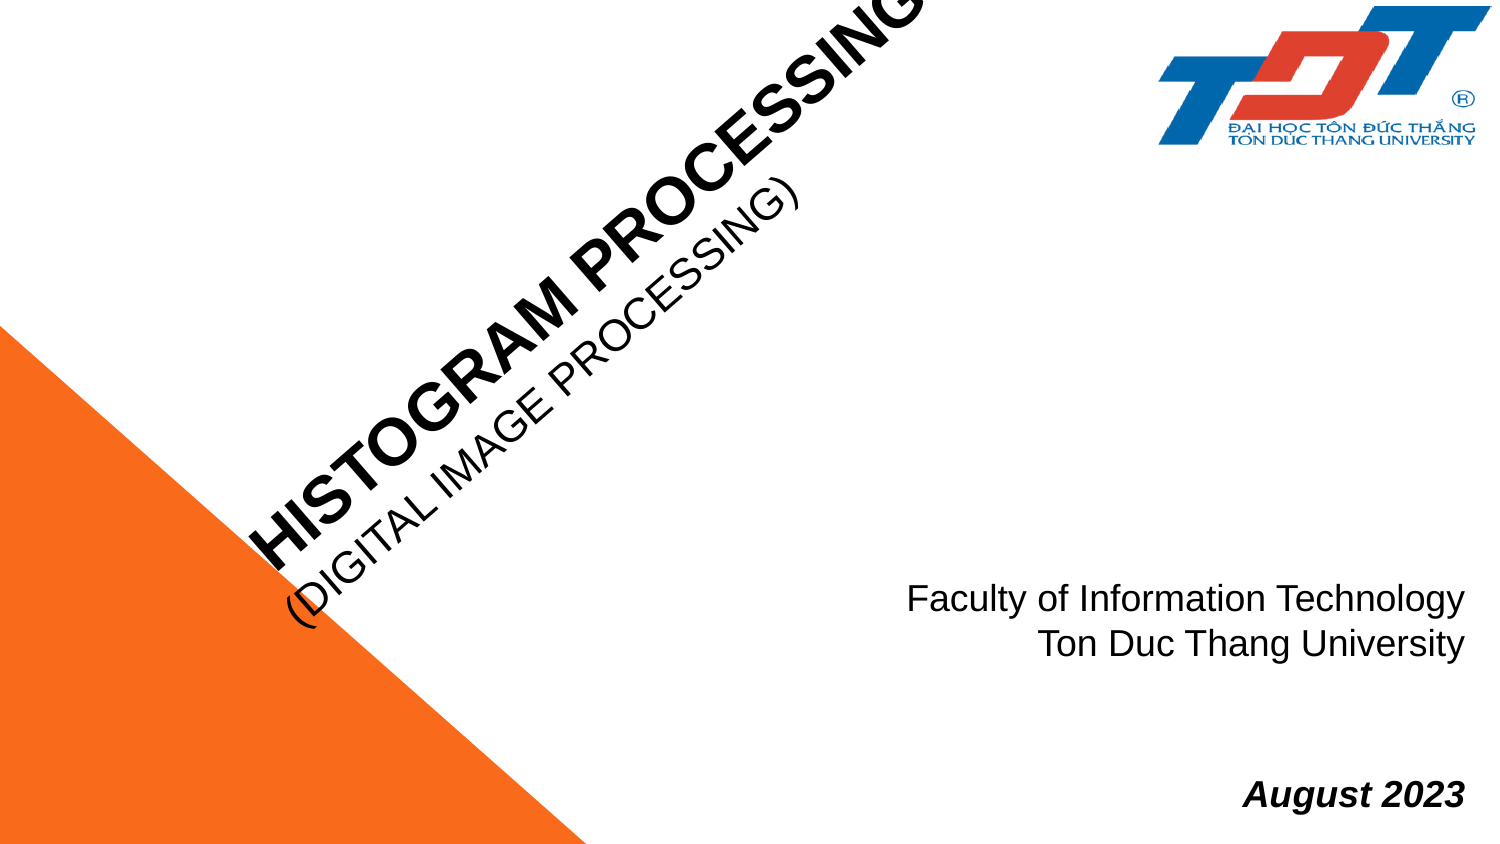

# HISTOGRAM PROCESSING (DIGITAL IMAGE PROCESSING)

Faculty of Information Technology
Ton Duc Thang University
August 2023